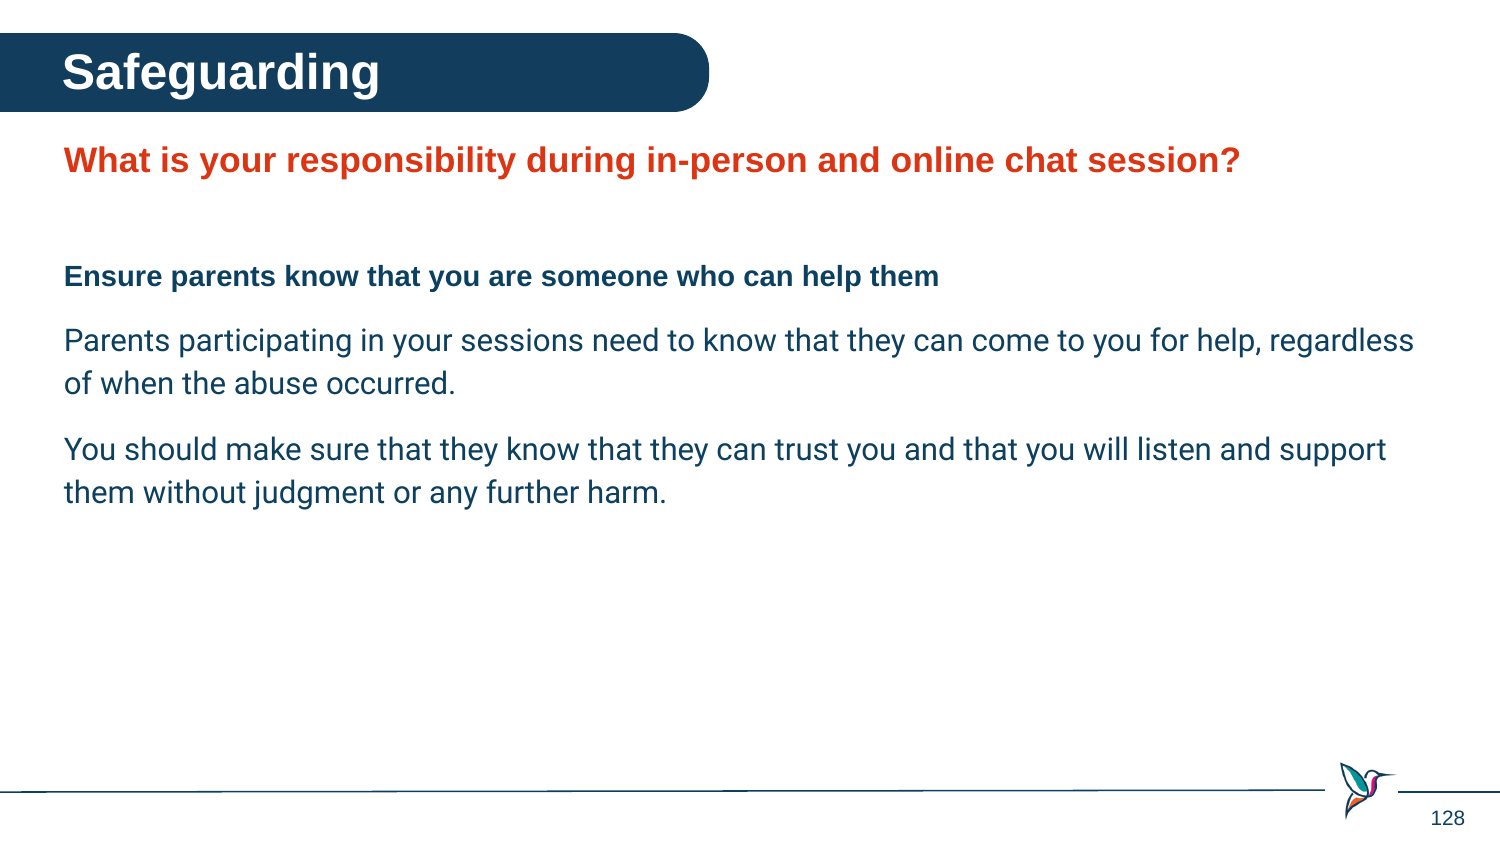

Safeguarding
What is your responsibility during in-person and online chat session?

Ensure parents know that you are someone who can help them
Parents participating in your sessions need to know that they can come to you for help, regardless of when the abuse occurred.
You should make sure that they know that they can trust you and that you will listen and support them without judgment or any further harm.